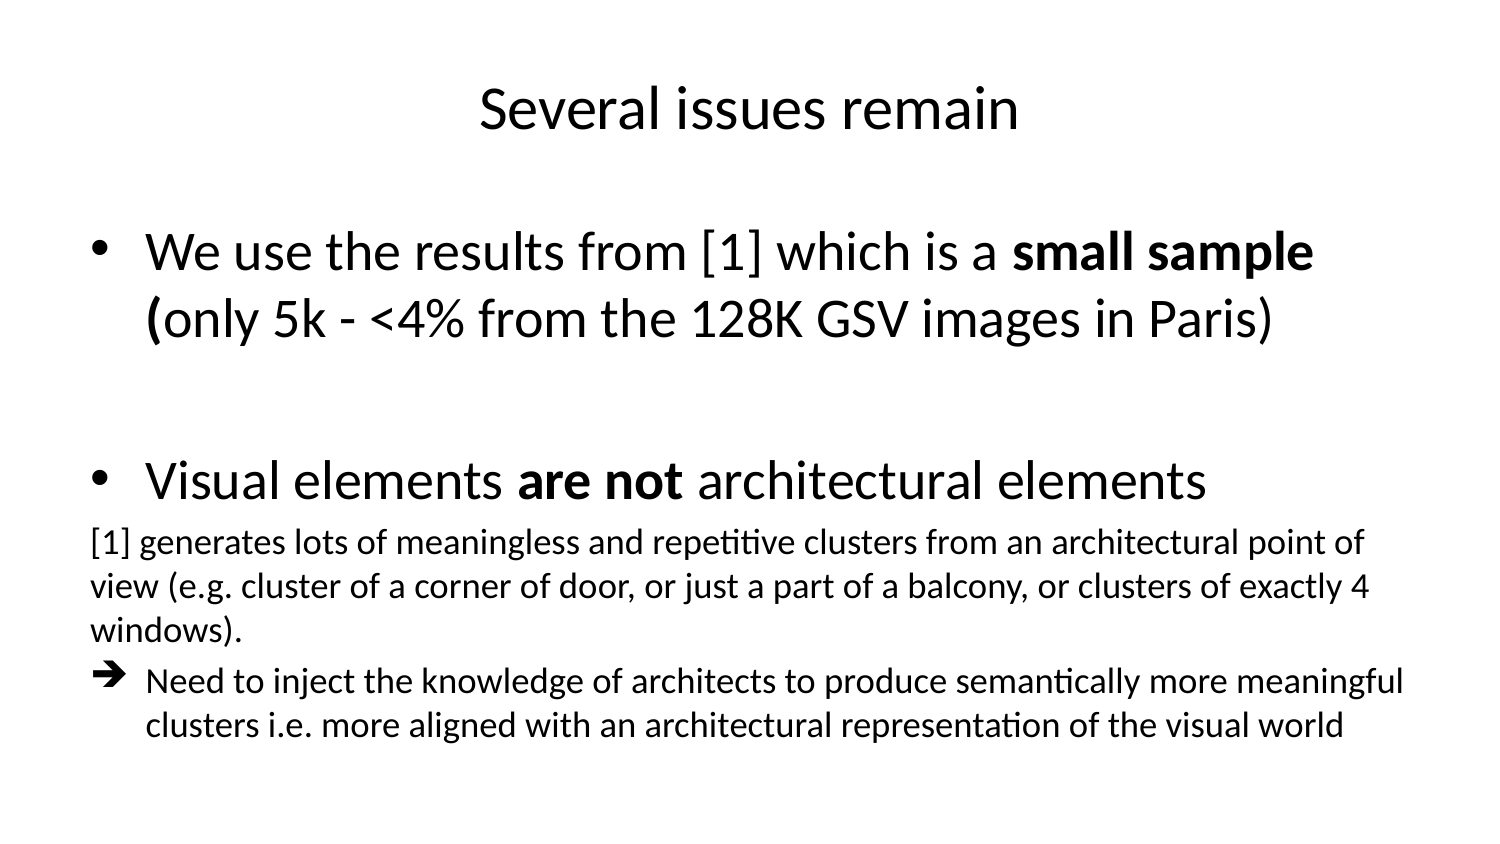

# Several issues remain
We use the results from [1] which is a small sample (only 5k - <4% from the 128K GSV images in Paris)

Visual elements are not architectural elements
[1] generates lots of meaningless and repetitive clusters from an architectural point of view (e.g. cluster of a corner of door, or just a part of a balcony, or clusters of exactly 4 windows).
Need to inject the knowledge of architects to produce semantically more meaningful clusters i.e. more aligned with an architectural representation of the visual world